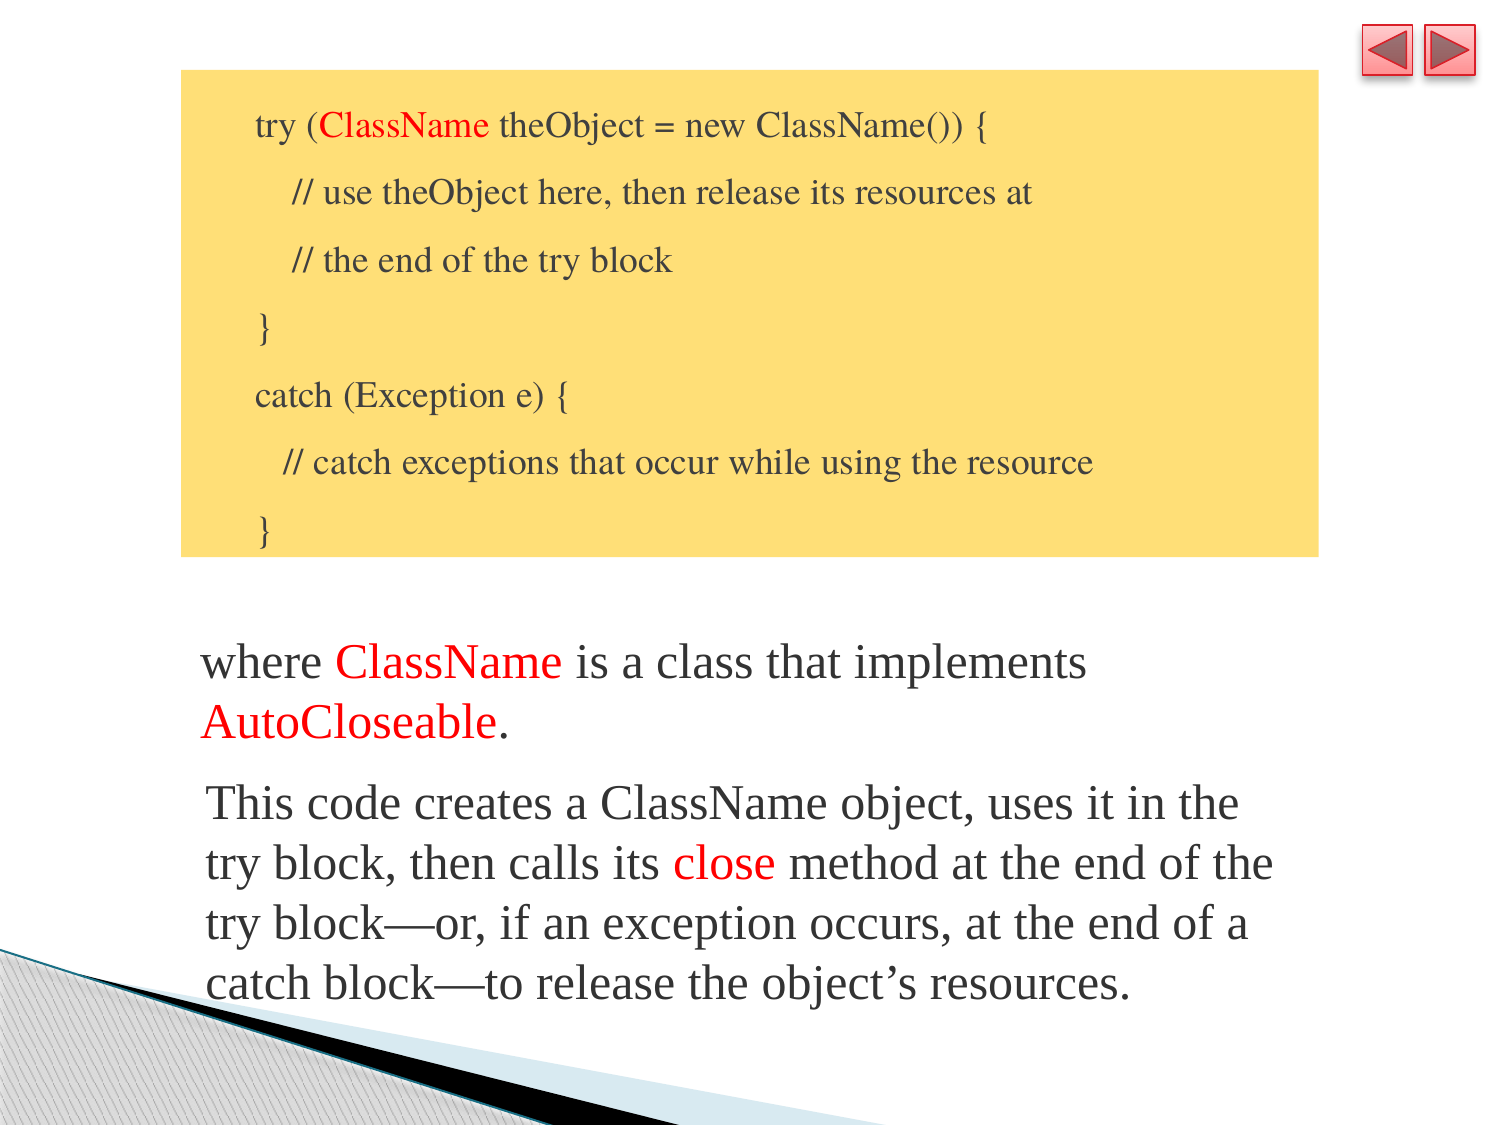

try (ClassName theObject = new ClassName()) {
    // use theObject here, then release its resources at
    // the end of the try block
}
catch (Exception e) {
   // catch exceptions that occur while using the resource
}
where ClassName is a class that implements AutoCloseable.
This code creates a ClassName object, uses it in the try block, then calls its close method at the end of the try block—or, if an exception occurs, at the end of a catch block—to release the object’s resources.